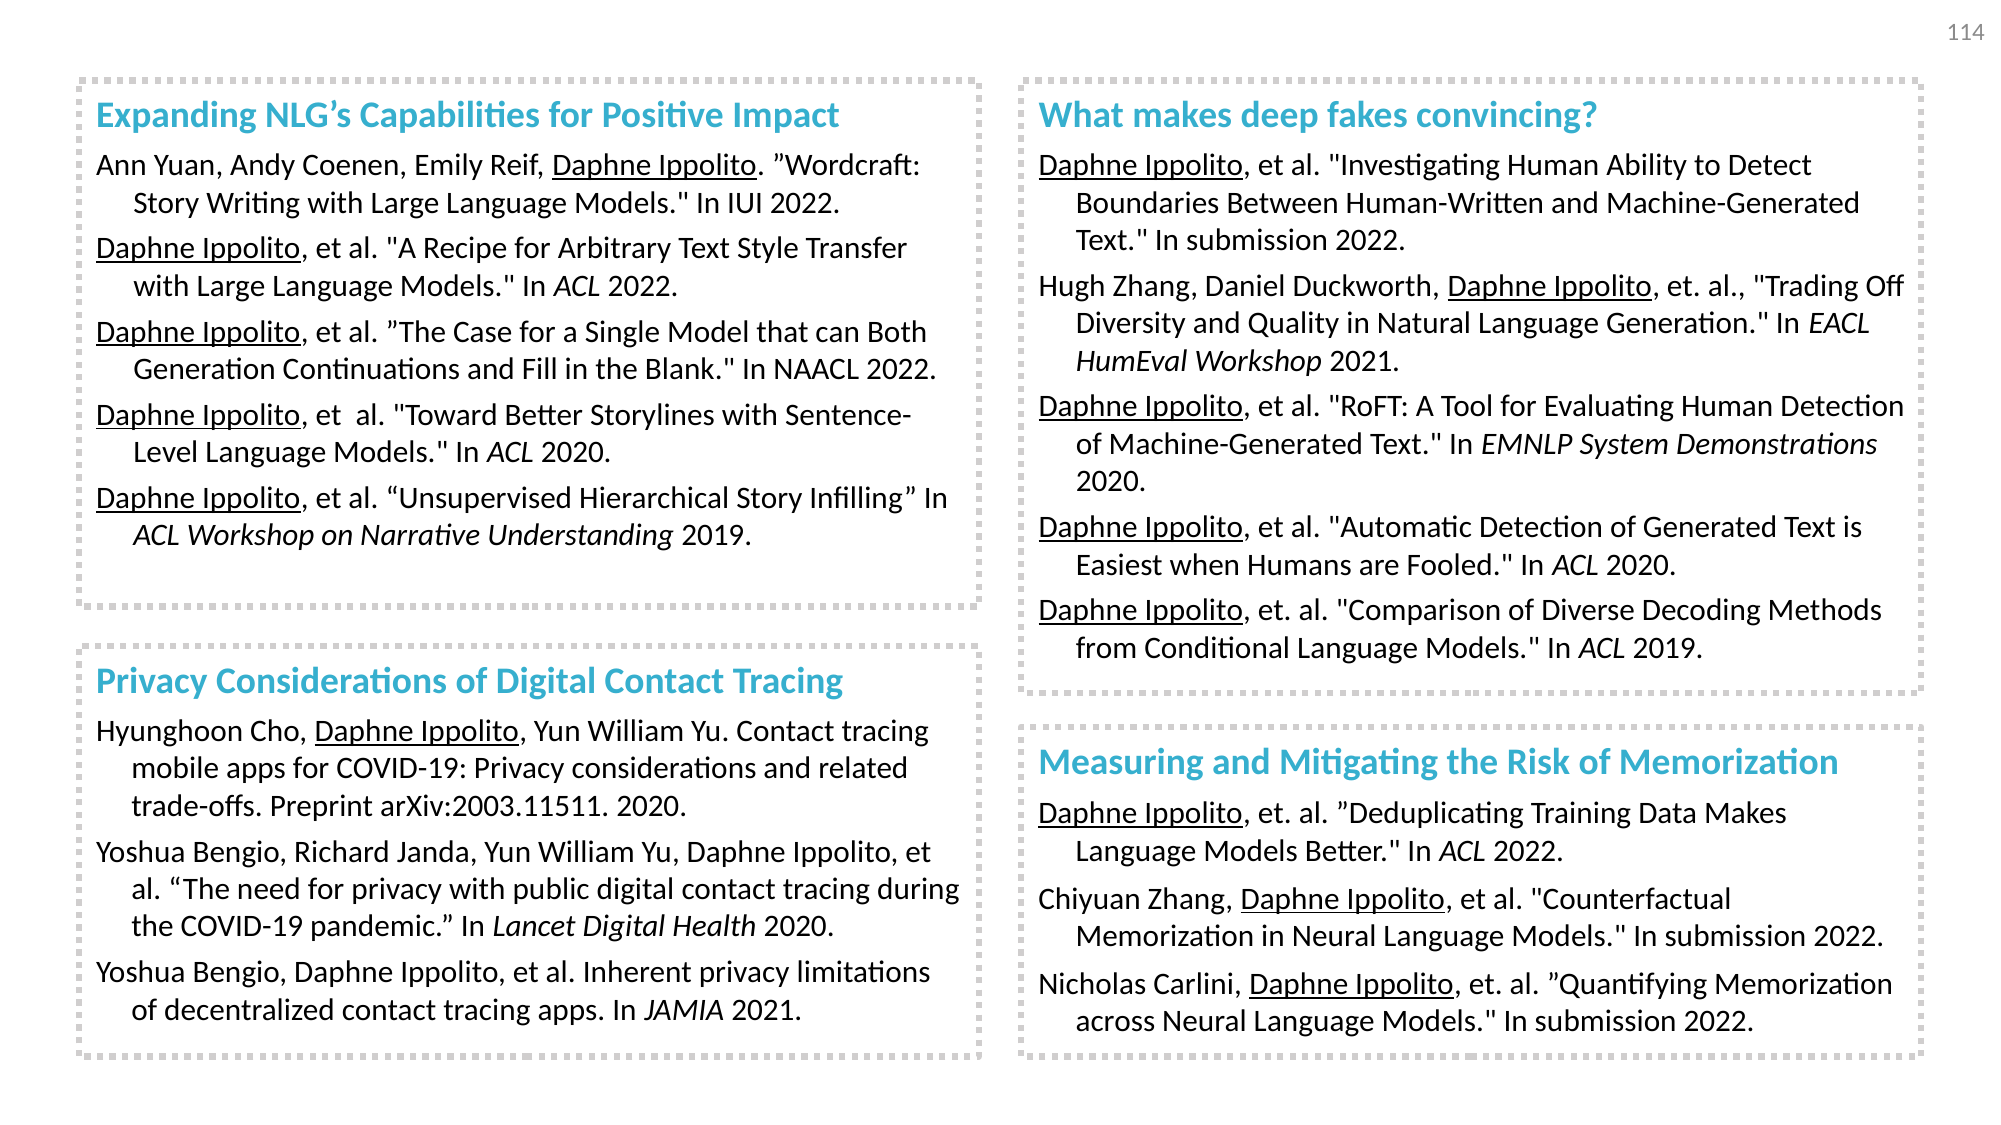

114
Expanding NLG’s Capabilities for Positive Impact
Ann Yuan, Andy Coenen, Emily Reif, Daphne Ippolito. ”Wordcraft: Story Writing with Large Language Models." In IUI 2022.
Daphne Ippolito, et al. "A Recipe for Arbitrary Text Style Transfer with Large Language Models." In ACL 2022.
Daphne Ippolito, et al. ”The Case for a Single Model that can Both Generation Continuations and Fill in the Blank." In NAACL 2022.
Daphne Ippolito, et  al. "Toward Better Storylines with Sentence-Level Language Models." In ACL 2020.
Daphne Ippolito, et al. “Unsupervised Hierarchical Story Infilling” In ACL Workshop on Narrative Understanding 2019.
What makes deep fakes convincing?
Daphne Ippolito, et al. "Investigating Human Ability to Detect Boundaries Between Human-Written and Machine-Generated Text." In submission 2022.
Hugh Zhang, Daniel Duckworth, Daphne Ippolito, et. al., "Trading Off Diversity and Quality in Natural Language Generation." In EACL HumEval Workshop 2021.
Daphne Ippolito, et al. "RoFT: A Tool for Evaluating Human Detection of Machine-Generated Text." In EMNLP System Demonstrations 2020.
Daphne Ippolito, et al. "Automatic Detection of Generated Text is Easiest when Humans are Fooled." In ACL 2020.
Daphne Ippolito, et. al. "Comparison of Diverse Decoding Methods from Conditional Language Models." In ACL 2019.

Privacy Considerations of Digital Contact Tracing
Hyunghoon Cho, Daphne Ippolito, Yun William Yu. Contact tracing mobile apps for COVID-19: Privacy considerations and related trade-offs. Preprint arXiv:2003.11511. 2020.
Yoshua Bengio, Richard Janda, Yun William Yu, Daphne Ippolito, et al. “The need for privacy with public digital contact tracing during the COVID-19 pandemic.” In Lancet Digital Health 2020.
Yoshua Bengio, Daphne Ippolito, et al. Inherent privacy limitations of decentralized contact tracing apps. In JAMIA 2021.

Measuring and Mitigating the Risk of Memorization
Daphne Ippolito, et. al. ”Deduplicating Training Data Makes Language Models Better." In ACL 2022.
Chiyuan Zhang, Daphne Ippolito, et al. "Counterfactual Memorization in Neural Language Models." In submission 2022.
Nicholas Carlini, Daphne Ippolito, et. al. ”Quantifying Memorization across Neural Language Models." In submission 2022.